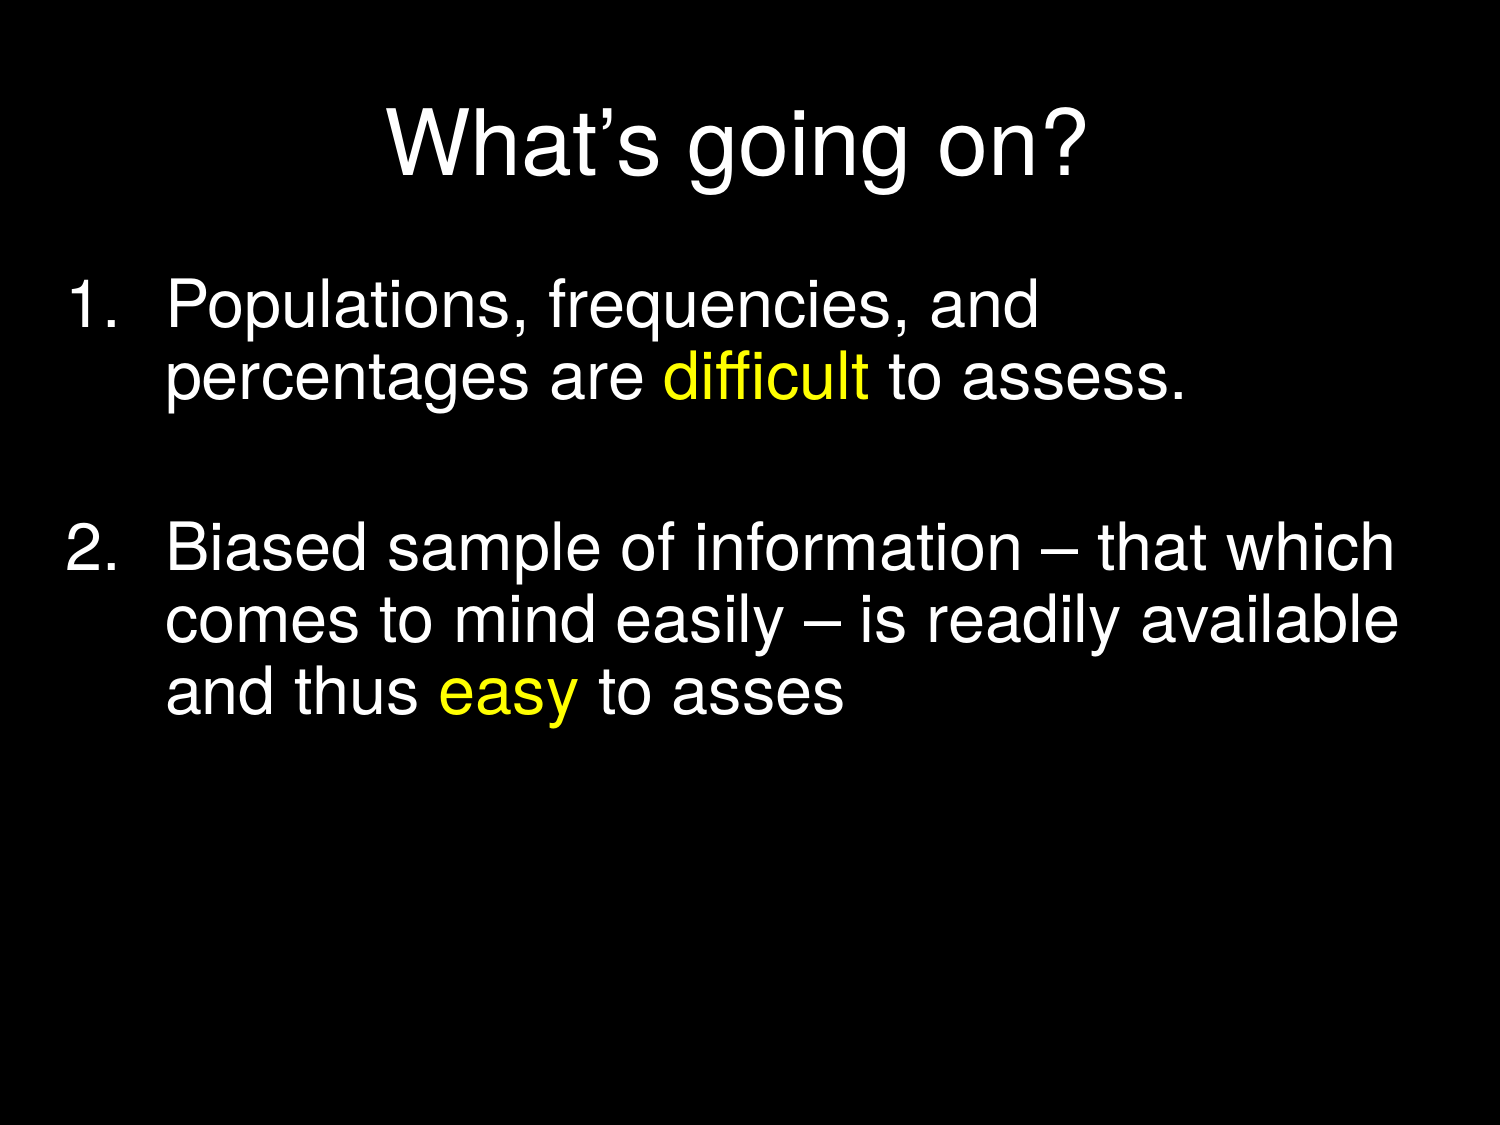

# What’s going on?
Populations, frequencies, and percentages are difficult to assess.

Biased sample of information – that which comes to mind easily – is readily available and thus easy to asses